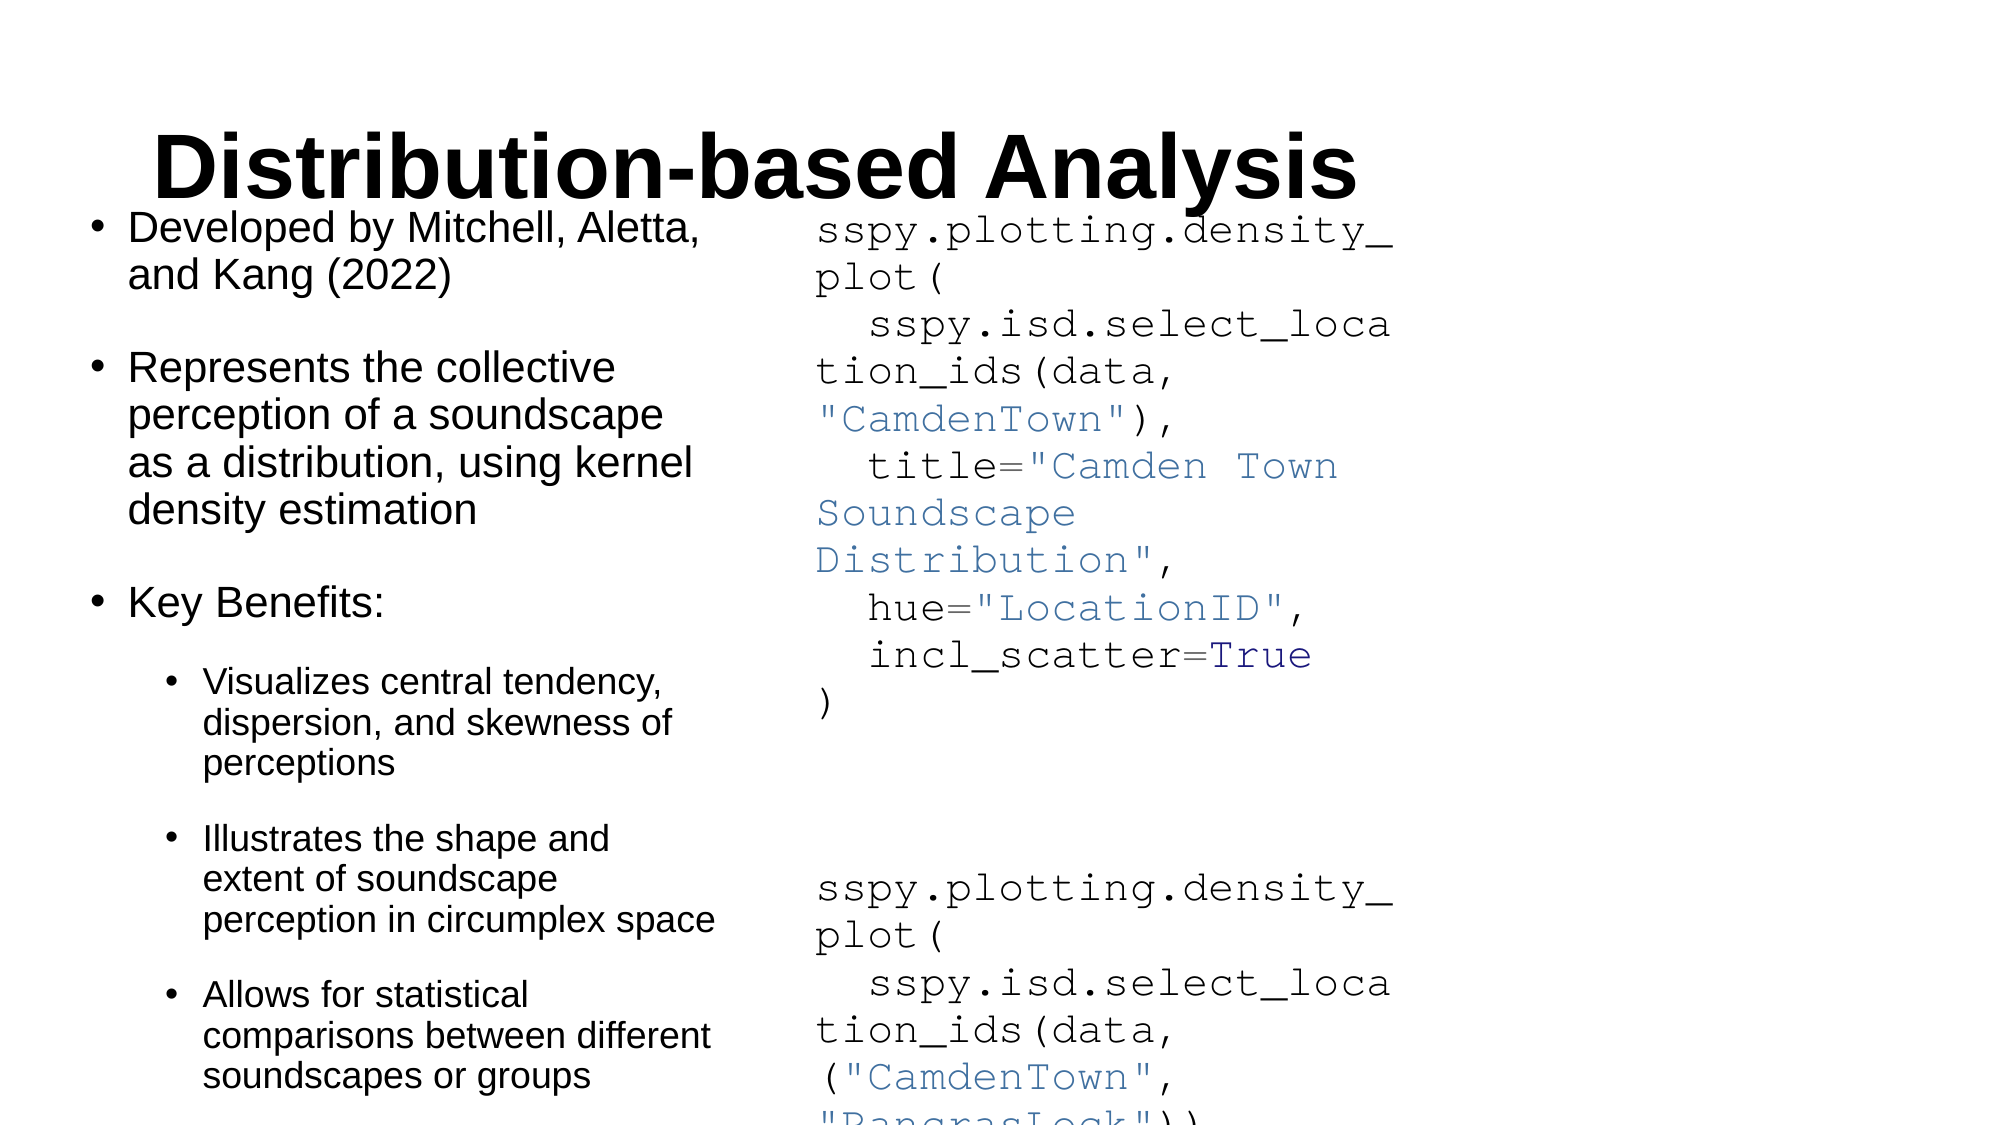

# Distribution-based Analysis
Developed by Mitchell, Aletta, and Kang (2022)
Represents the collective perception of a soundscape as a distribution, using kernel density estimation
Key Benefits:
Visualizes central tendency, dispersion, and skewness of perceptions
Illustrates the shape and extent of soundscape perception in circumplex space
Allows for statistical comparisons between different soundscapes or groups
Additional features:
Calculation of percentiles and other statistical measures
Multiple visualization options (both Seaborn and Plotly backends available)
sspy.plotting.density_plot(
  sspy.isd.select_location_ids(data, "CamdenTown"),
  title="Camden Town Soundscape Distribution",
  hue="LocationID",
  incl_scatter=True
)

sspy.plotting.density_plot(
  sspy.isd.select_location_ids(data, ("CamdenTown", "PancrasLock")),
  title = "Comparison between two soundscapes",
  hue = "LocationID",
  incl_scatter=True,
  incl_outline=True,
  simple_density=True,
)

from soundscapy.plotting import Backend
import plotly.io as pio
sspy.plotting.scatter_plot(
  sspy.isd.select_location_ids(data, ("RegentsParkJapan")),
  backend = Backend.PLOTLY,
  title = "Regents Park Japanese Garden Soundscape",
)
Unable to display output for mime type(s): text/html
Unable to display output for mime type(s): text/html